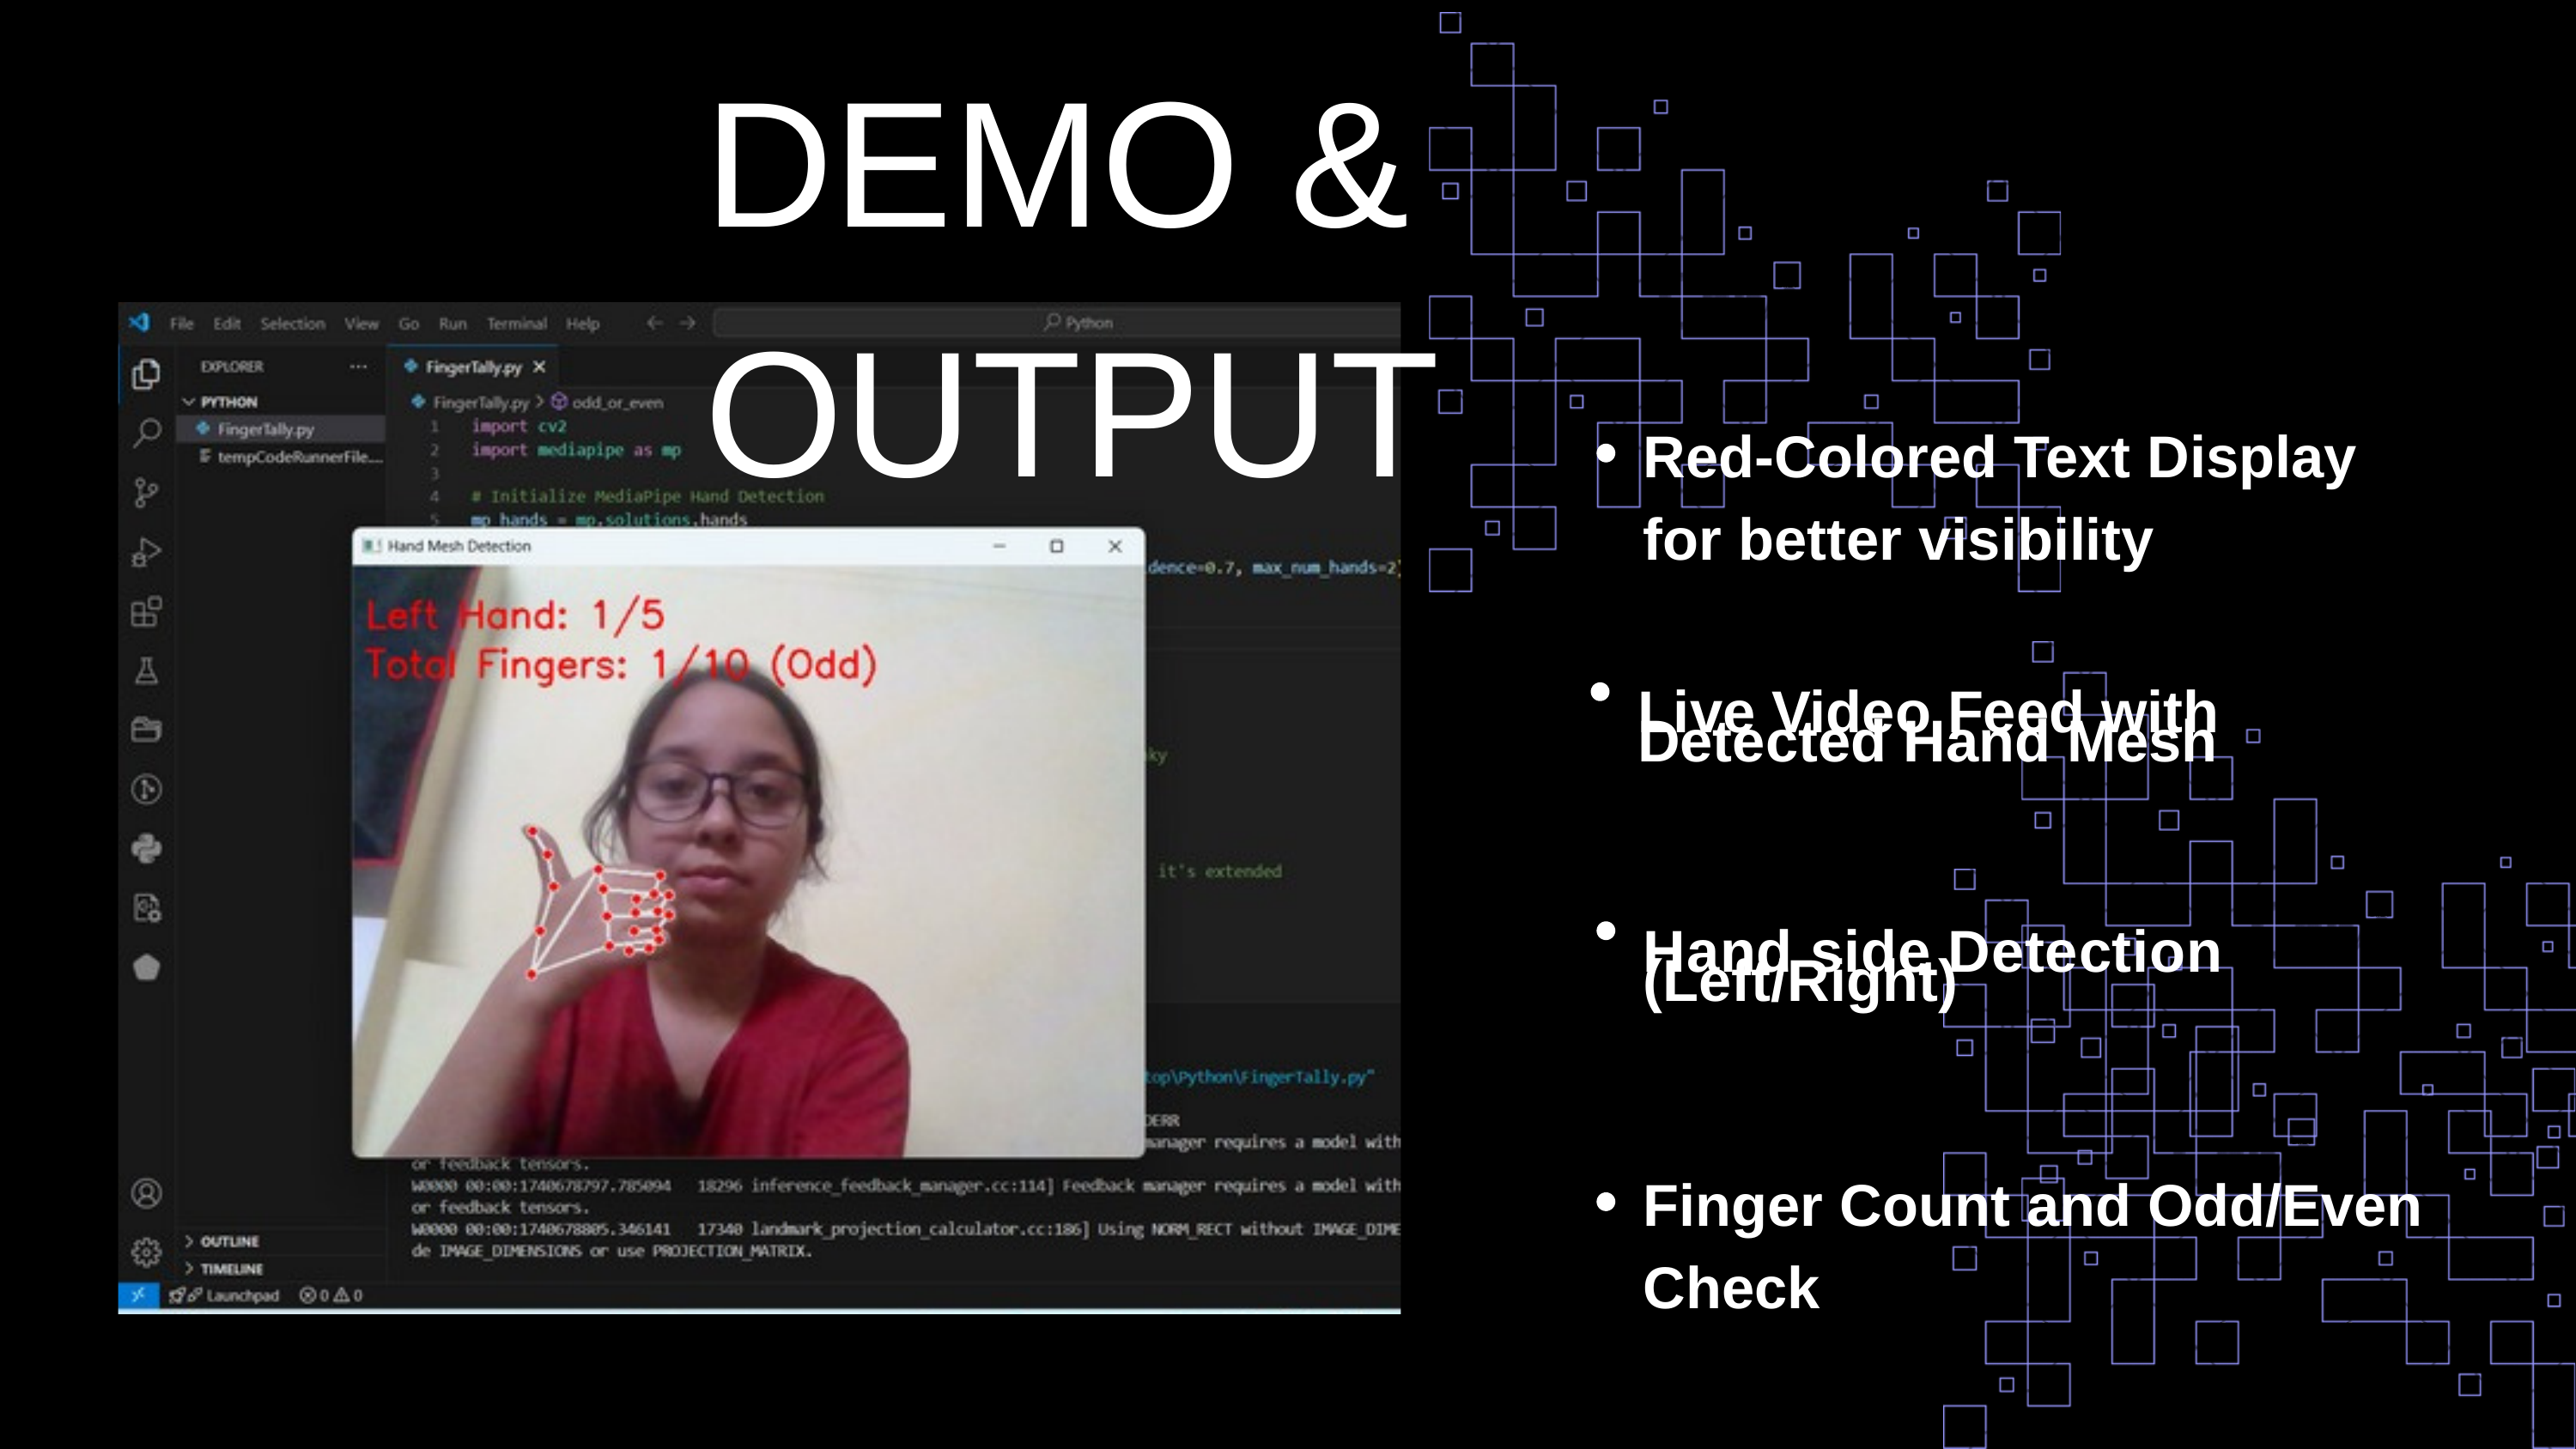

DEMO & OUTPUT

Red-Colored Text Display for better visibility
Live Video Feed with
Detected Hand Mesh

Hand side Detection
(Left/Right)

Finger Count and Odd/Even Check